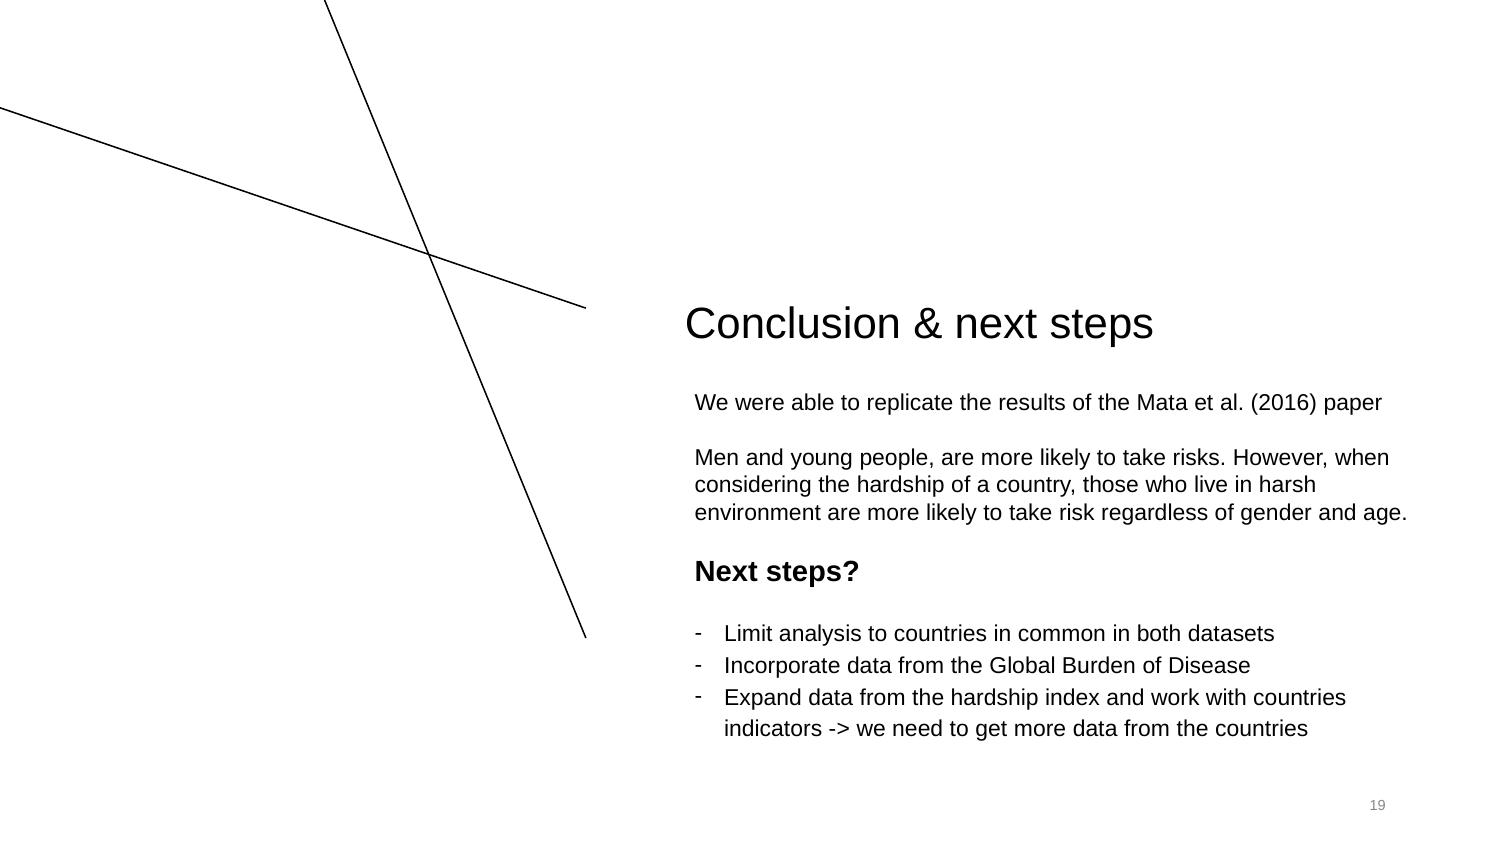

# Conclusion & next steps
We were able to replicate the results of the Mata et al. (2016) paper

Men and young people, are more likely to take risks. However, when considering the hardship of a country, those who live in harsh environment are more likely to take risk regardless of gender and age.

Next steps?

Limit analysis to countries in common in both datasets
Incorporate data from the Global Burden of Disease
Expand data from the hardship index and work with countries indicators -> we need to get more data from the countries
19